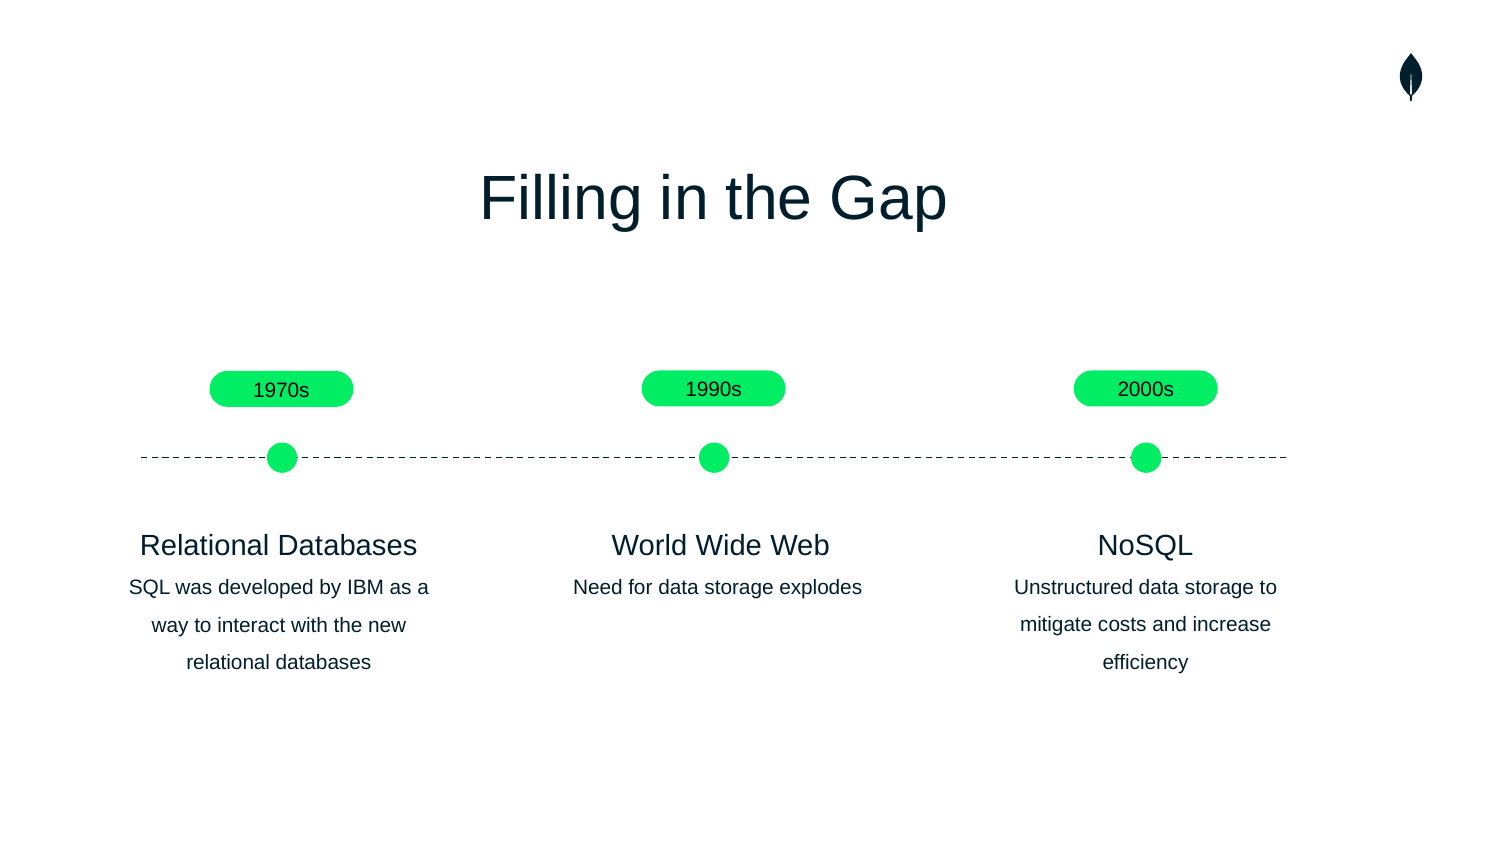

Filling in the Gap
1990s
2000s
1970s

World Wide Web
Need for data storage explodes
NoSQL
Unstructured data storage to mitigate costs and increase efficiency
Relational Databases
SQL was developed by IBM as a way to interact with the new relational databases